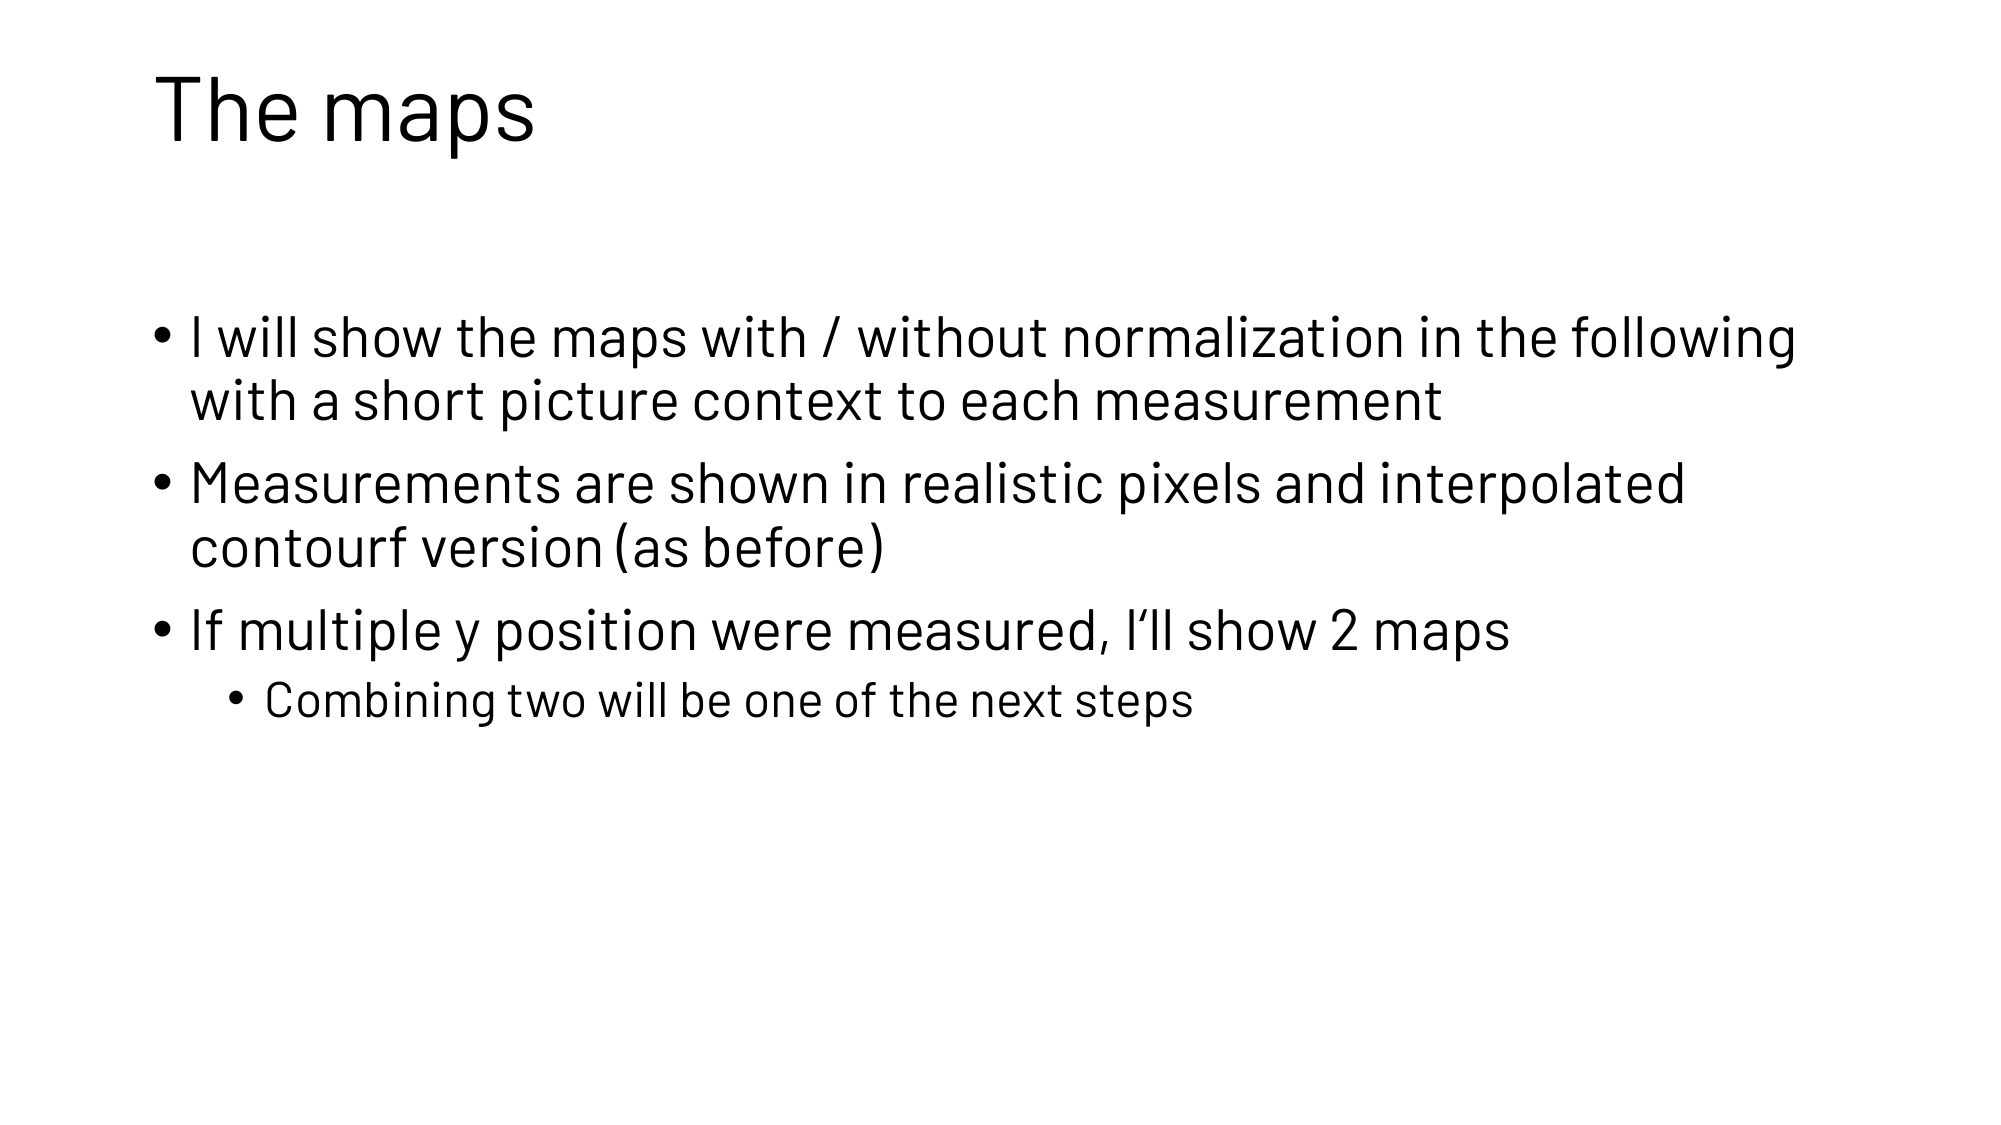

# The maps
I will show the maps with / without normalization in the following with a short picture context to each measurement
Measurements are shown in realistic pixels and interpolated contourf version (as before)
If multiple y position were measured, I‘ll show 2 maps
Combining two will be one of the next steps